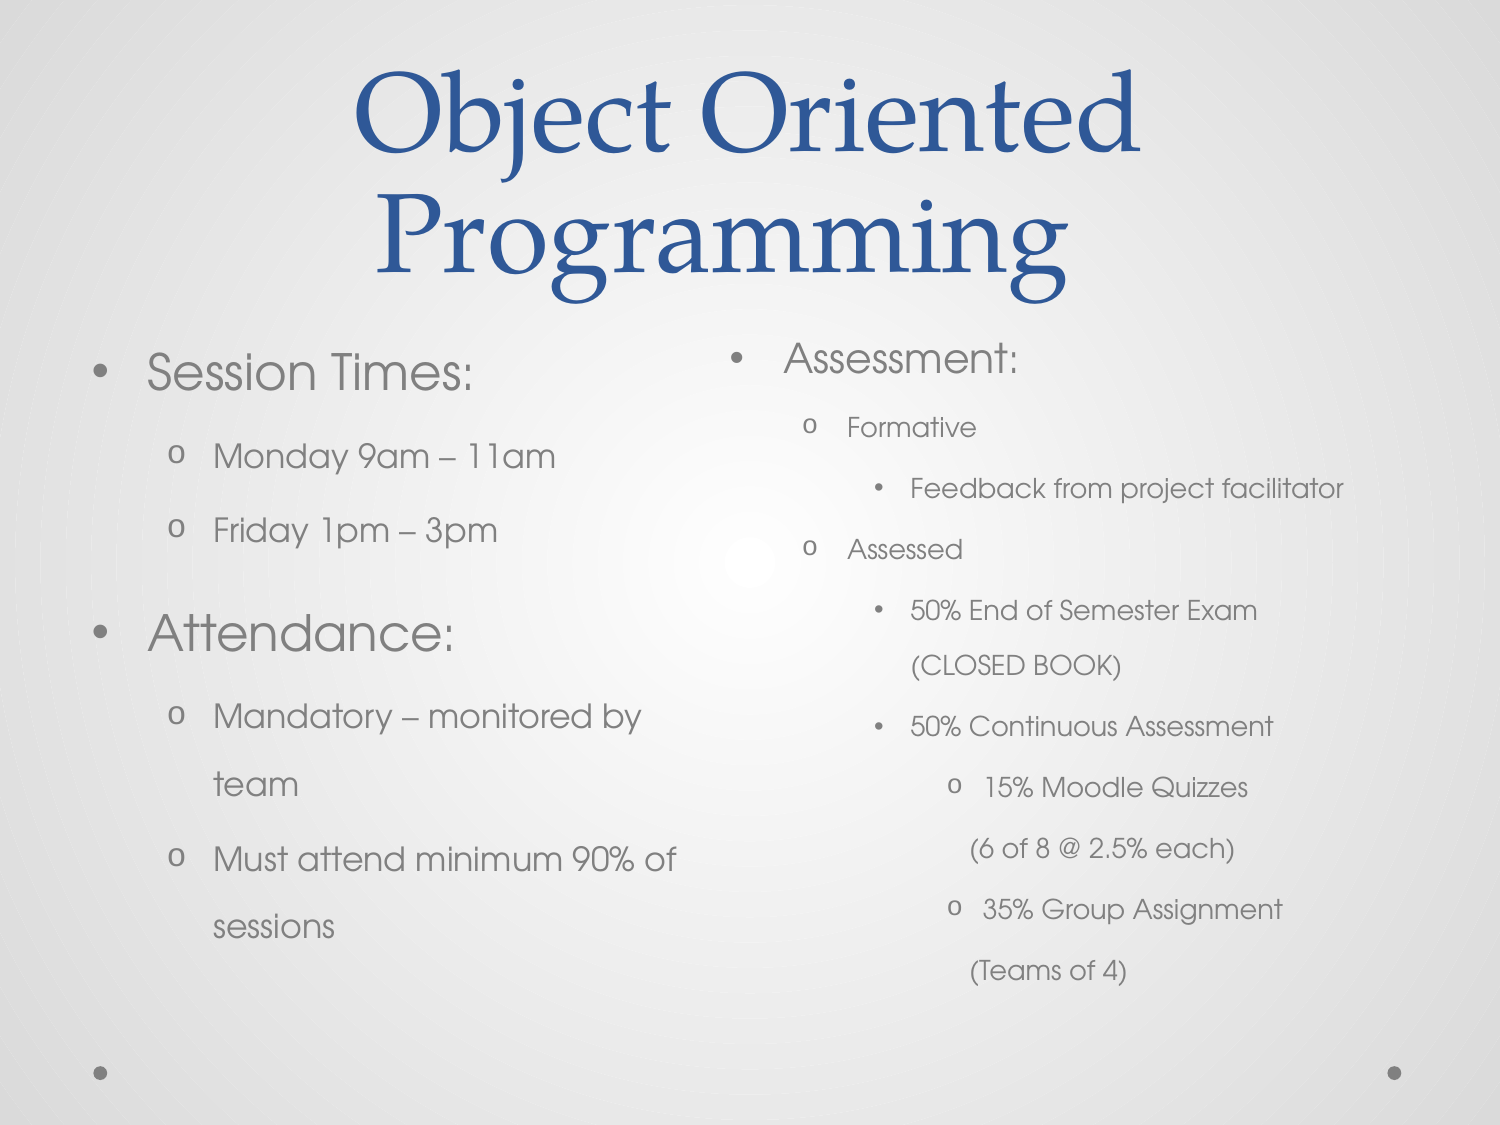

# Object Oriented Programming
Session Times:
Monday 9am – 11am
Friday 1pm – 3pm
Attendance:
Mandatory – monitored by team
Must attend minimum 90% of sessions

Assessment:
Formative
Feedback from project facilitator
Assessed
50% End of Semester Exam (CLOSED BOOK)
50% Continuous Assessment
15% Moodle Quizzes
   (6 of 8 @ 2.5% each)
35% Group Assignment
   (Teams of 4)